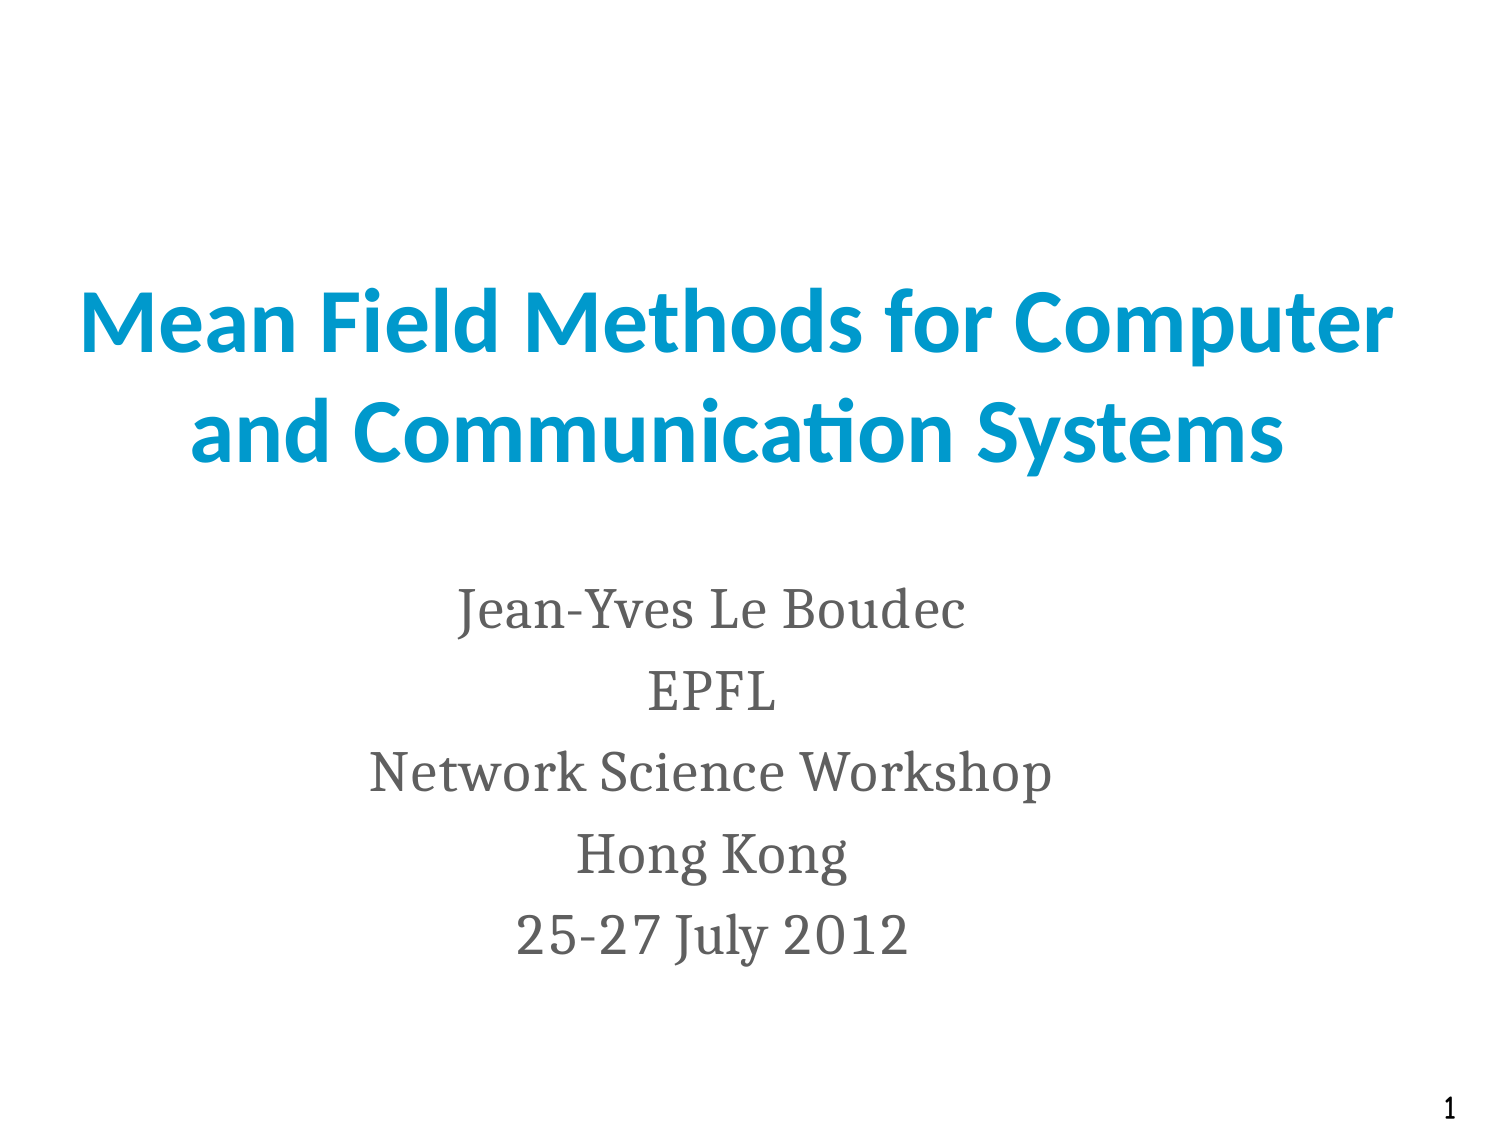

# Mean Field Methods for Computer and Communication Systems
Jean-Yves Le Boudec
EPFL
Network Science Workshop
Hong Kong
25-27 July 2012
1